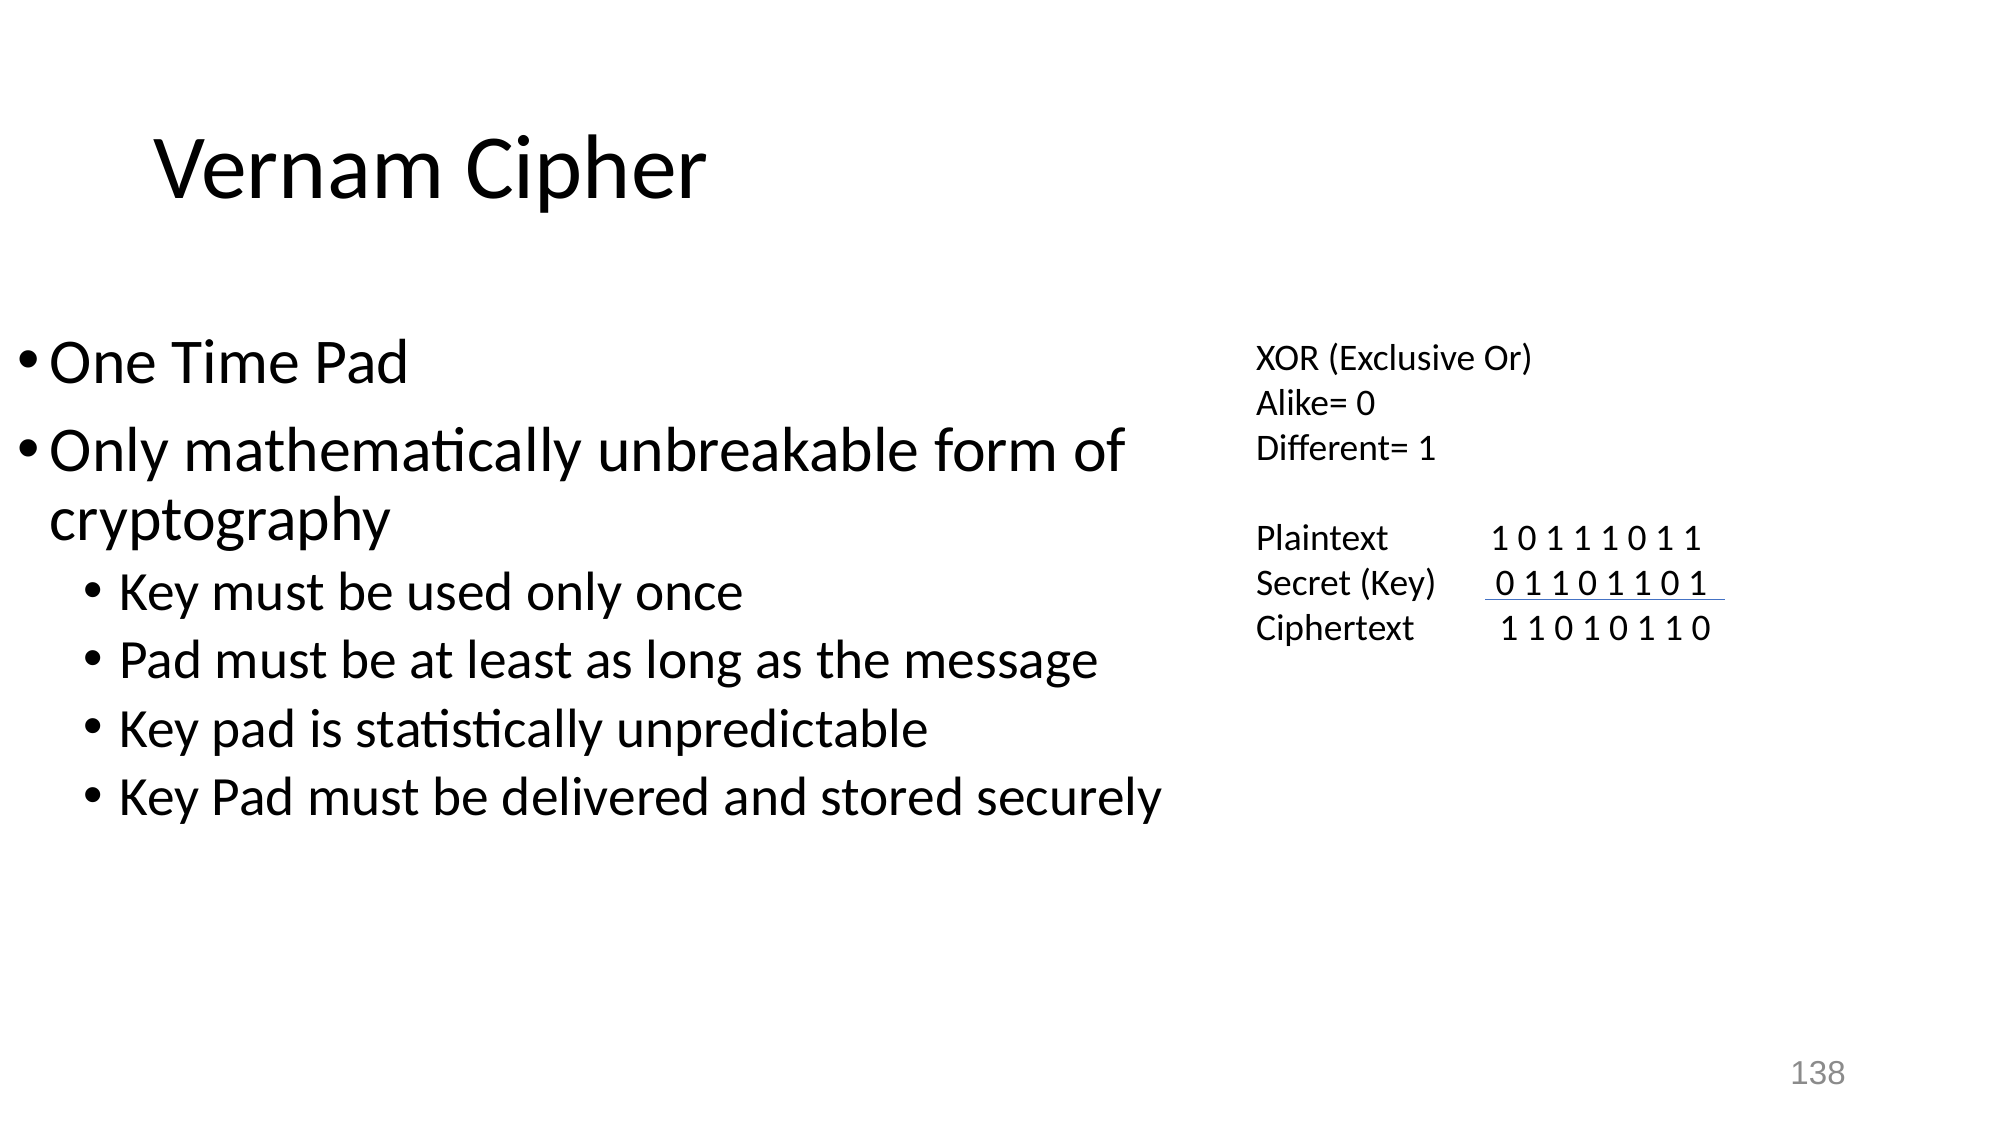

# Vernam Cipher
One Time Pad
Only mathematically unbreakable form of cryptography
Key must be used only once
Pad must be at least as long as the message
Key pad is statistically unpredictable
Key Pad must be delivered and stored securely
XOR (Exclusive Or)
Alike= 0
Different= 1

Plaintext            1 0 1 1 1 0 1 1
Secret (Key)       0 1 1 0 1 1 0 1
Ciphertext          1 1 0 1 0 1 1 0

138